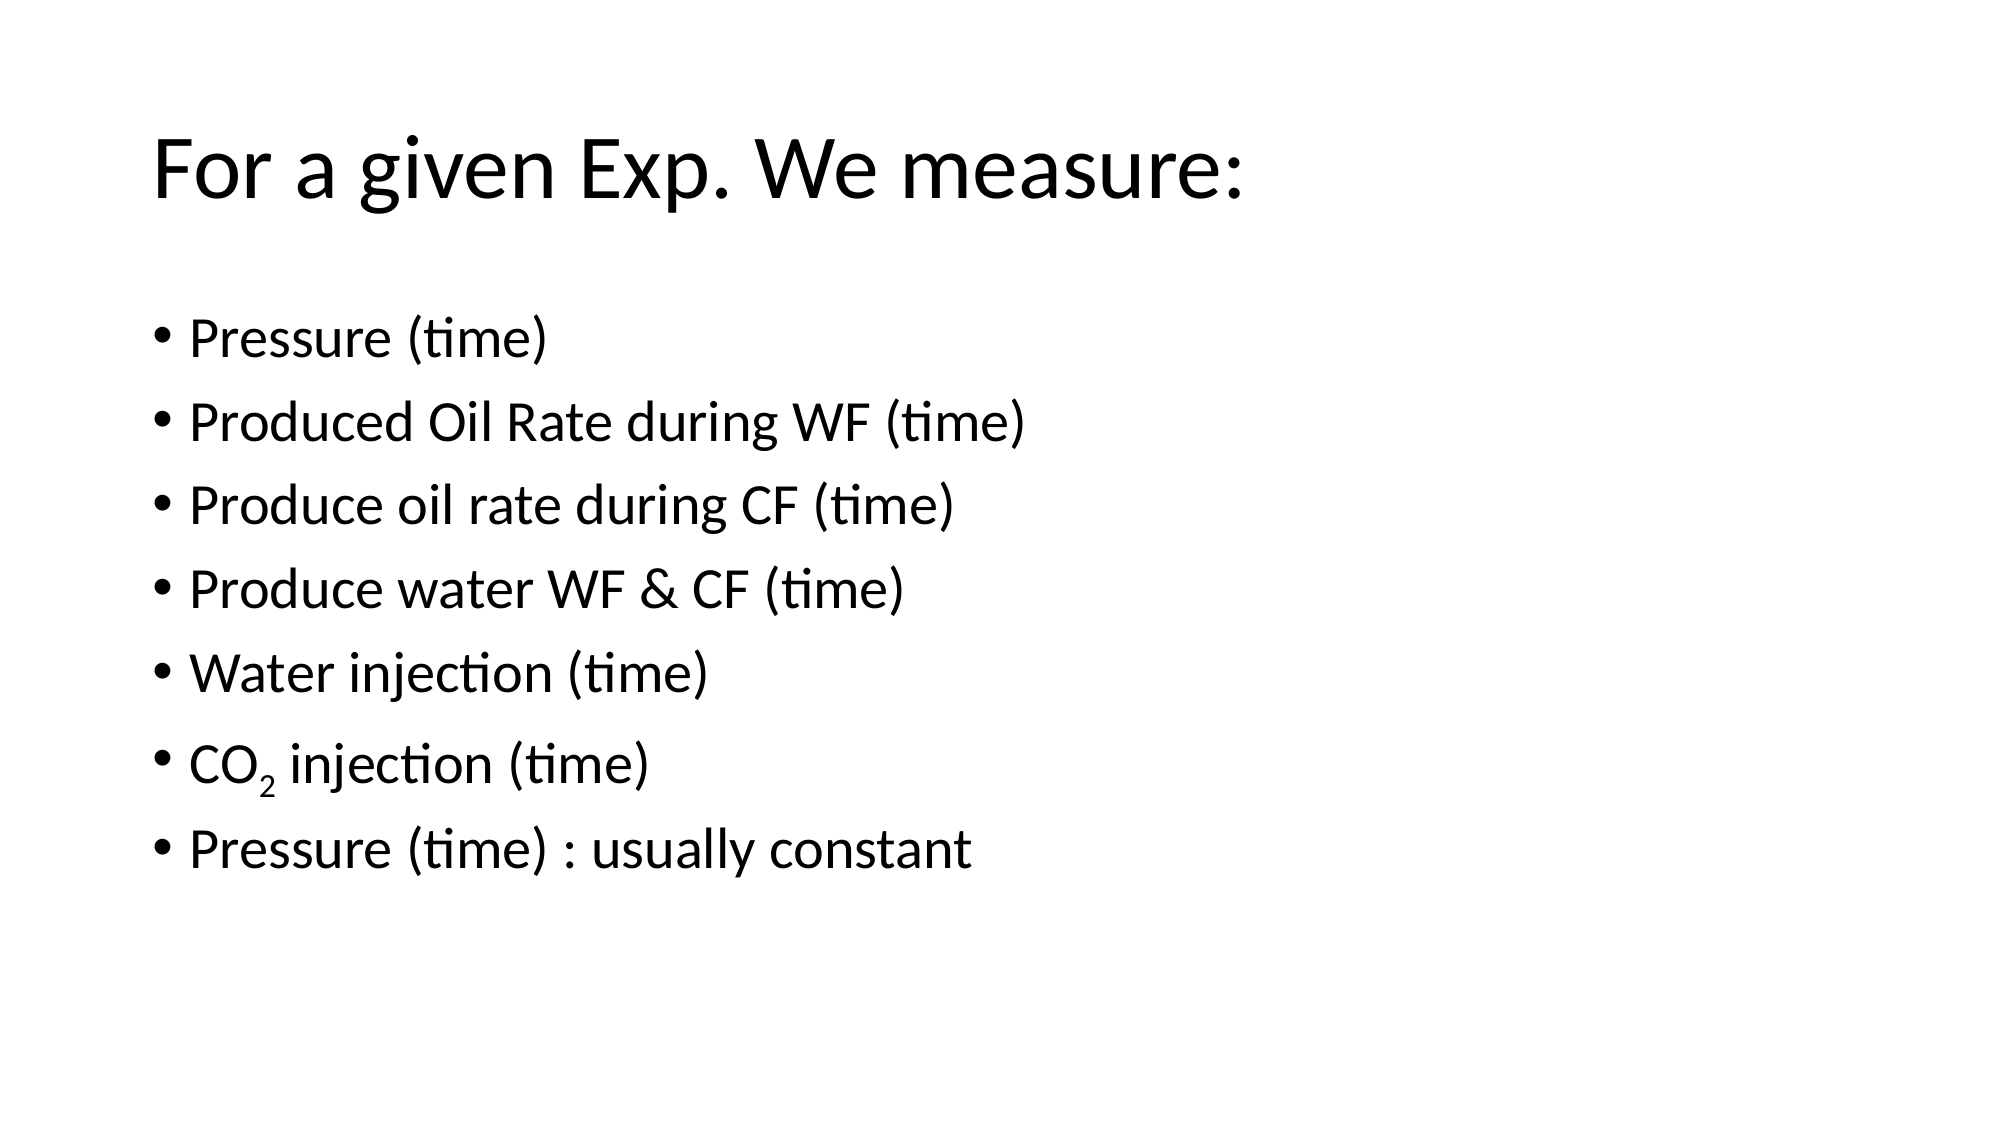

# For a given Exp. We measure:
Pressure (time)
Produced Oil Rate during WF (time)
Produce oil rate during CF (time)
Produce water WF & CF (time)
Water injection (time)
CO2 injection (time)
Pressure (time) : usually constant